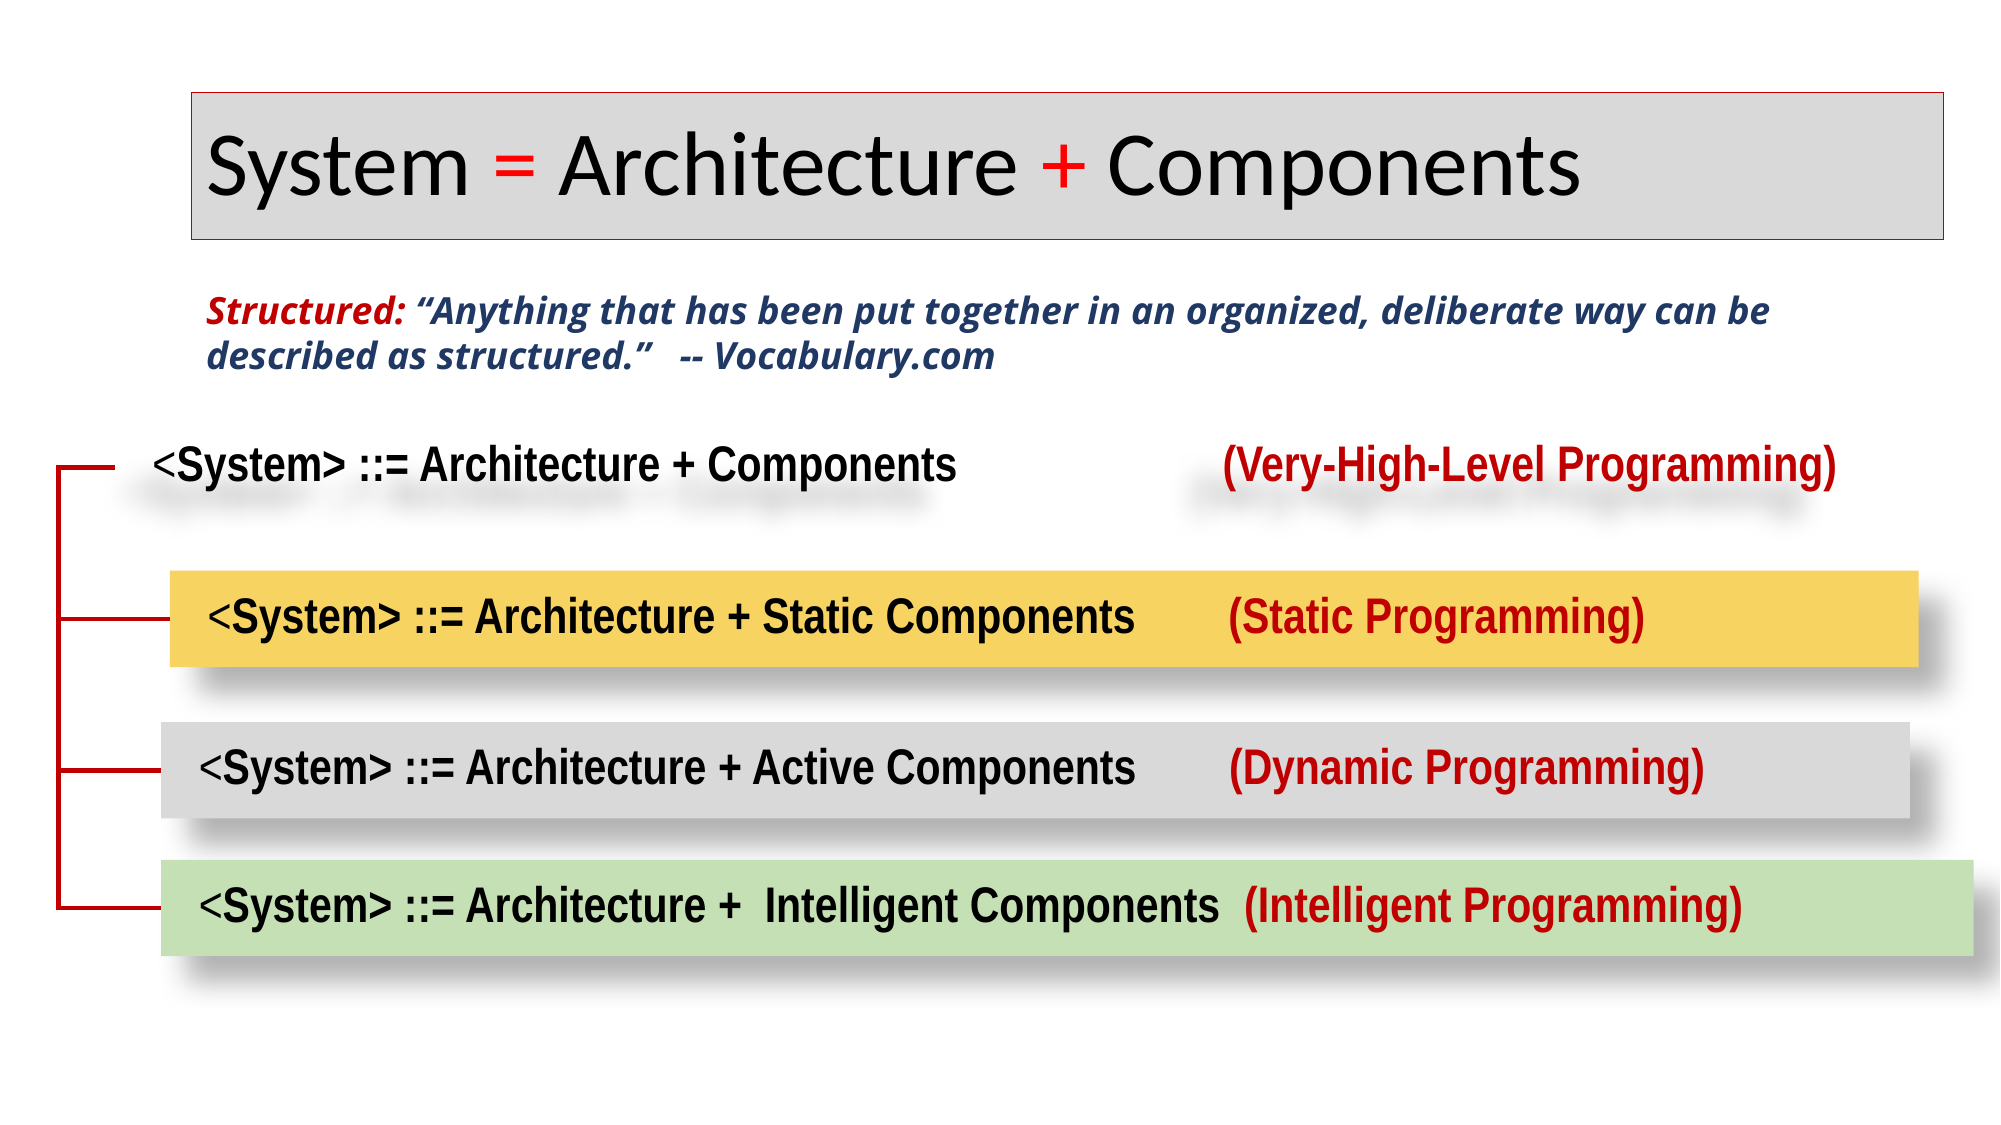

# System = Architecture + Components
Structured: “Anything that has been put together in an organized, deliberate way can be described as structured.”   -- Vocabulary.com
  <System> ::= Architecture + Components                       (Very-High-Level Programming)
  <System> ::= Architecture + Static Components        (Static Programming)
  <System> ::= Architecture + Active Components        (Dynamic Programming)
  <System> ::= Architecture +  Intelligent Components  (Intelligent Programming)